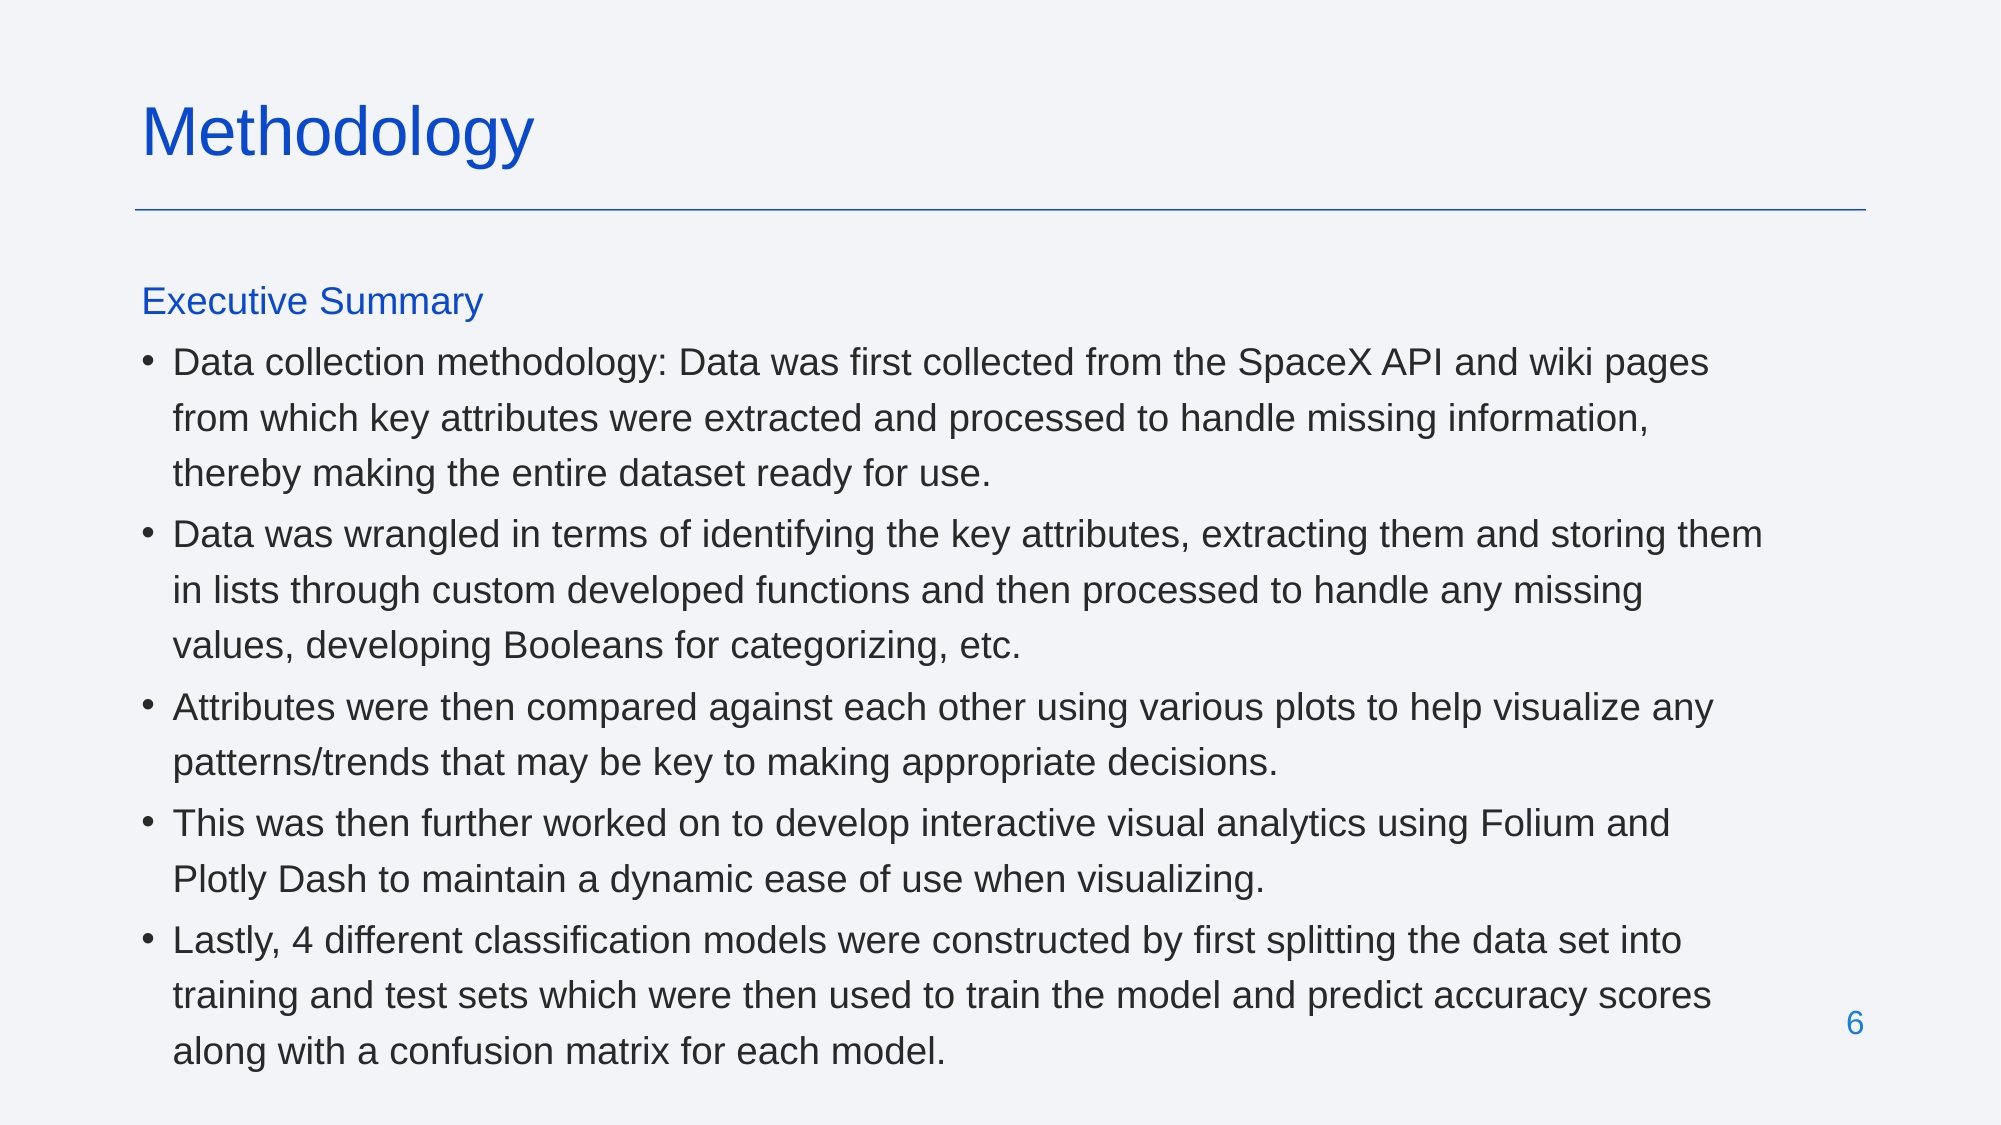

Methodology
Executive Summary
Data collection methodology: Data was first collected from the SpaceX API and wiki pages from which key attributes were extracted and processed to handle missing information, thereby making the entire dataset ready for use.
Data was wrangled in terms of identifying the key attributes, extracting them and storing them in lists through custom developed functions and then processed to handle any missing values, developing Booleans for categorizing, etc.
Attributes were then compared against each other using various plots to help visualize any patterns/trends that may be key to making appropriate decisions.
This was then further worked on to develop interactive visual analytics using Folium and Plotly Dash to maintain a dynamic ease of use when visualizing.
Lastly, 4 different classification models were constructed by first splitting the data set into training and test sets which were then used to train the model and predict accuracy scores along with a confusion matrix for each model.

6